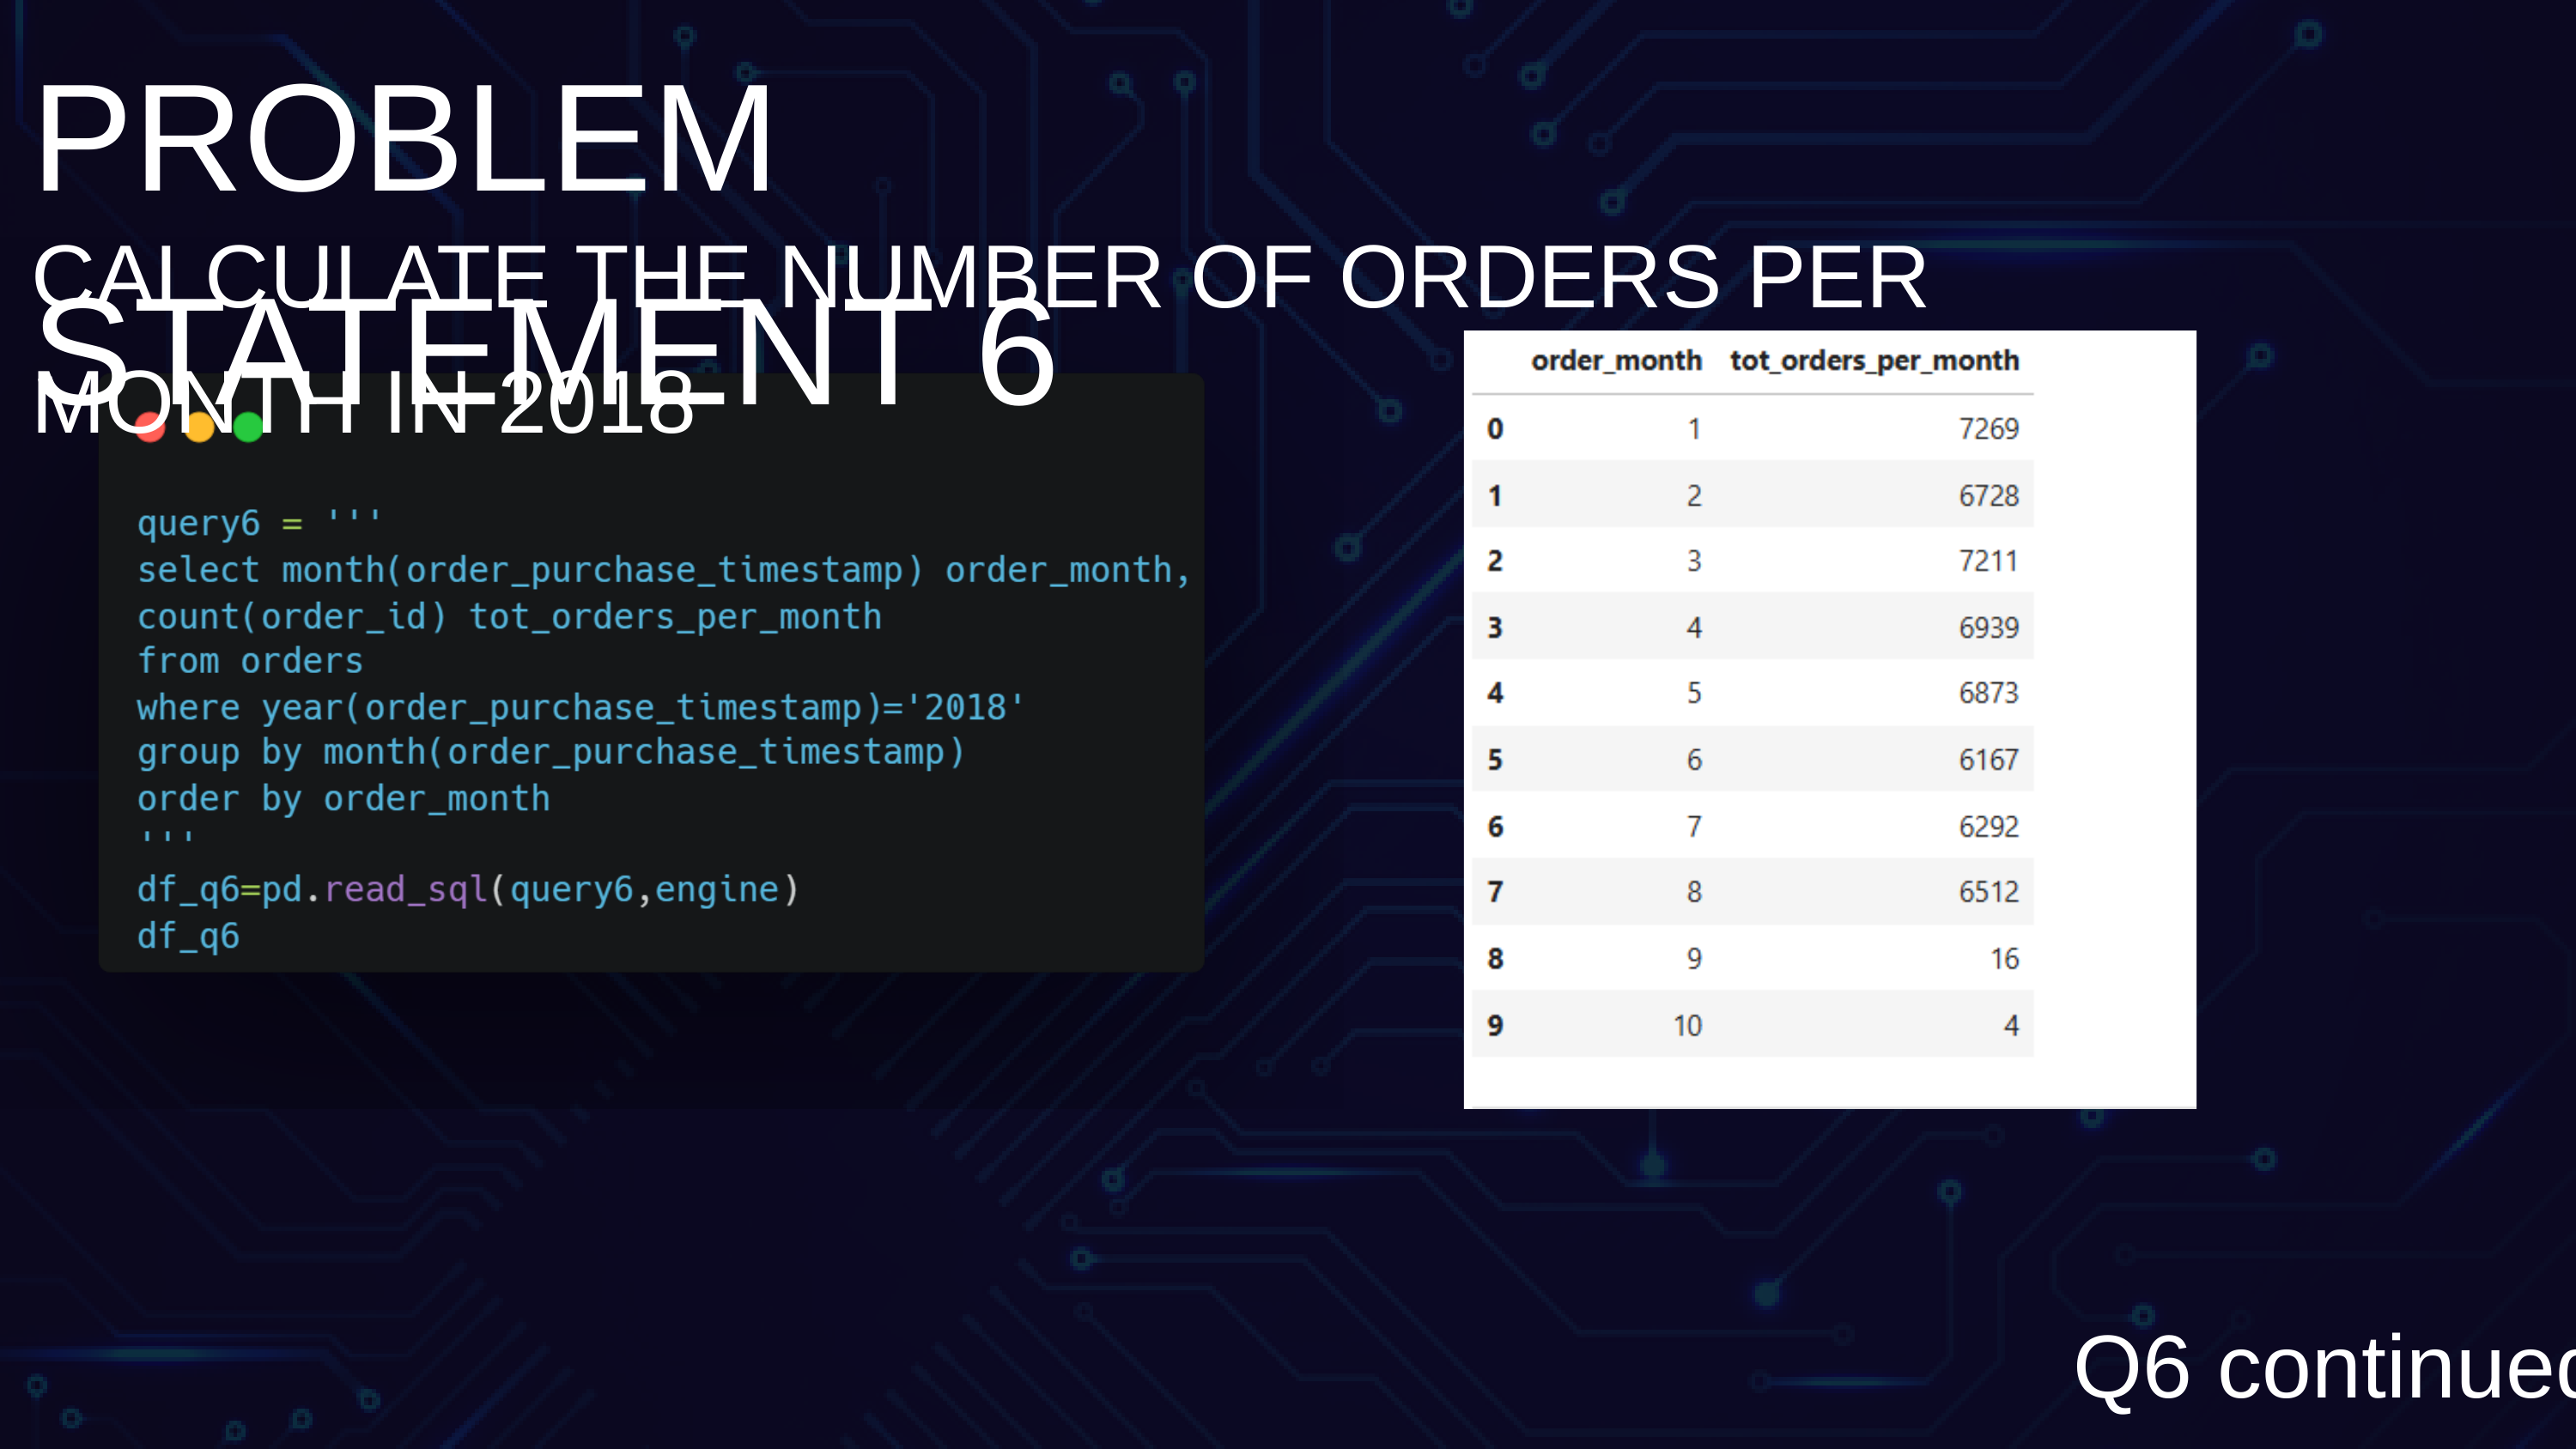

PROBLEM STATEMENT 6
CALCULATE THE NUMBER OF ORDERS PER MONTH IN 2018

Q6 continued >>>